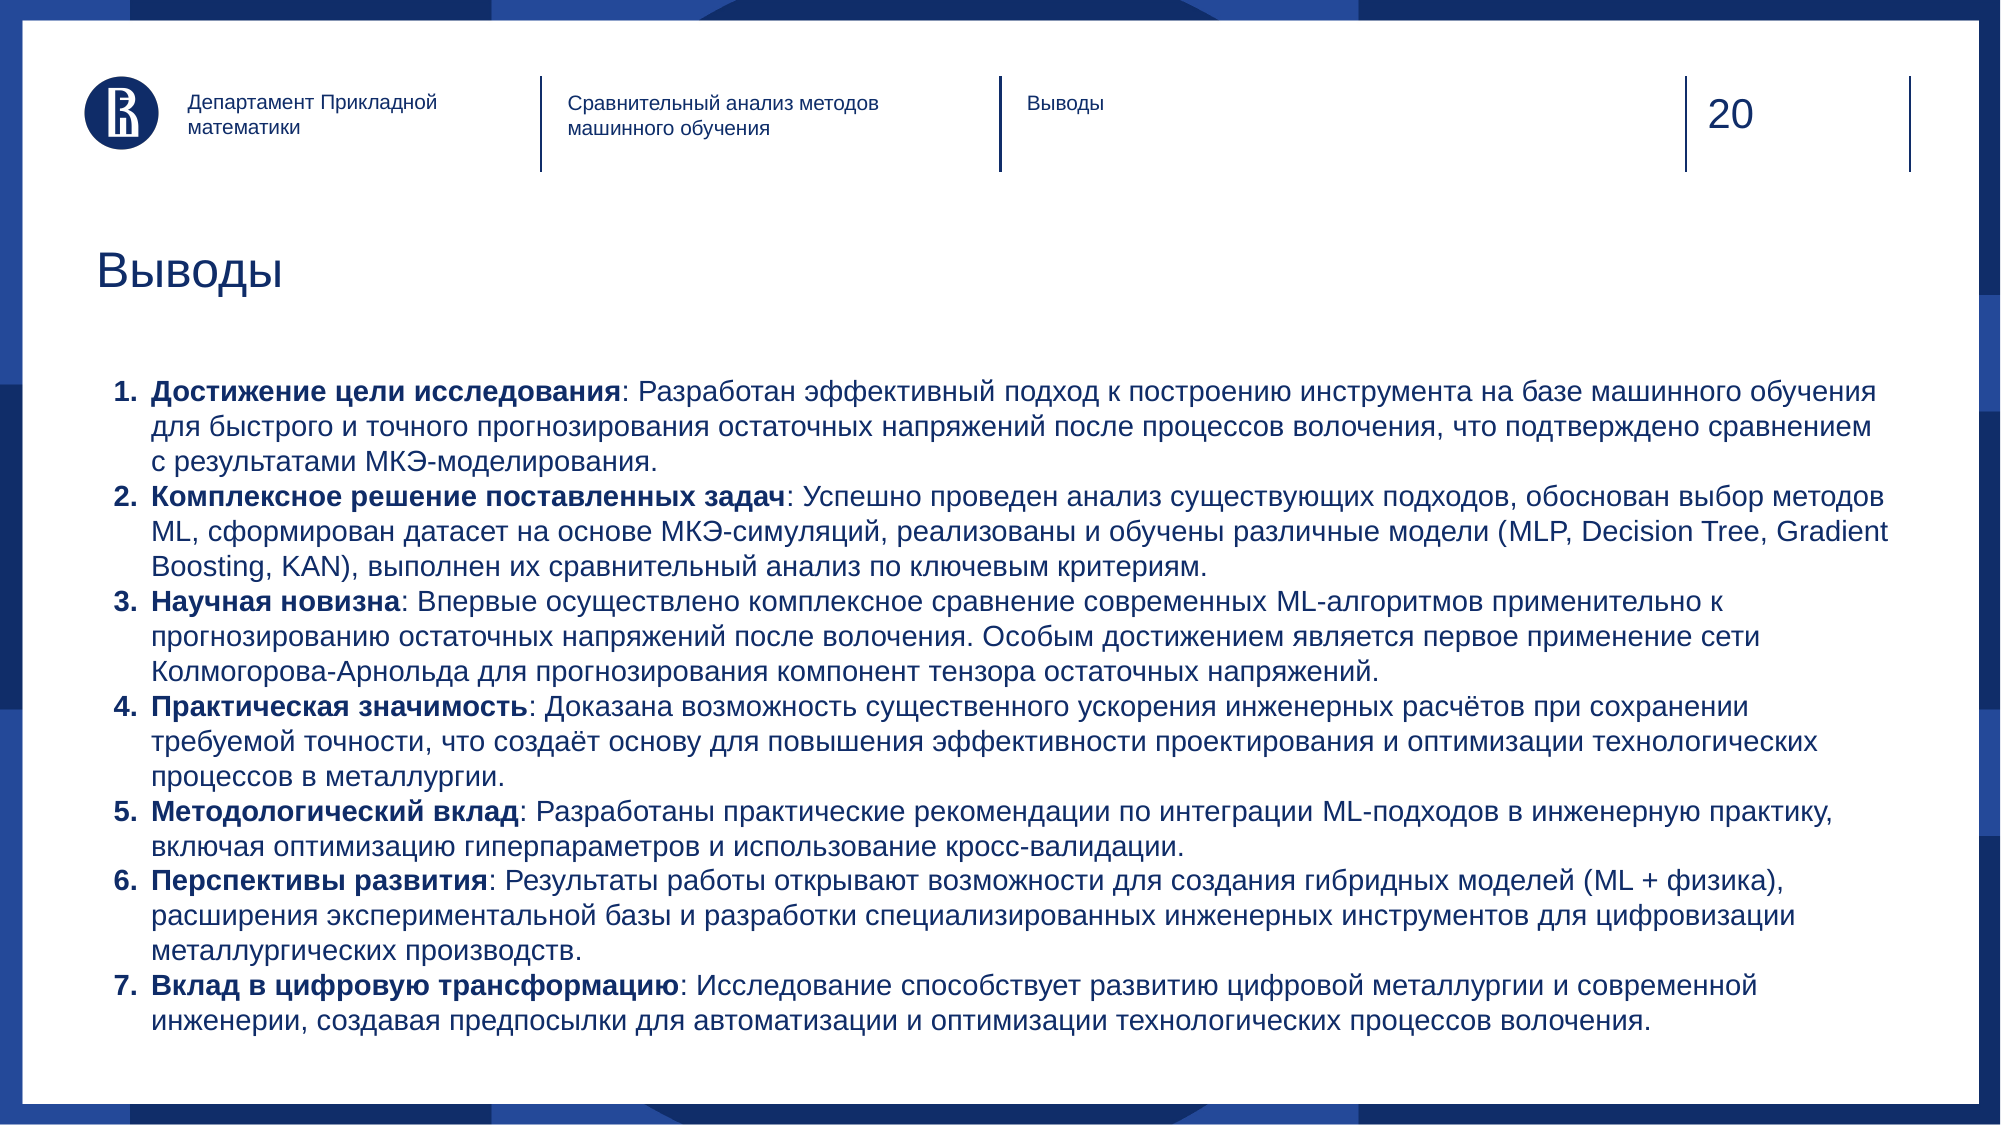

Департамент Прикладной математики
Сравнительный анализ методов машинного обучения
Выводы

# Выводы
Достижение цели исследования: Разработан эффективный подход к построению инструмента на базе машинного обучения для быстрого и точного прогнозирования остаточных напряжений после процессов волочения, что подтверждено сравнением с результатами МКЭ-моделирования.
Комплексное решение поставленных задач: Успешно проведен анализ существующих подходов, обоснован выбор методов ML, сформирован датасет на основе МКЭ-симуляций, реализованы и обучены различные модели (MLP, Decision Tree, Gradient Boosting, KAN), выполнен их сравнительный анализ по ключевым критериям.
Научная новизна: Впервые осуществлено комплексное сравнение современных ML-алгоритмов применительно к прогнозированию остаточных напряжений после волочения. Особым достижением является первое применение сети Колмогорова-Арнольда для прогнозирования компонент тензора остаточных напряжений.
Практическая значимость: Доказана возможность существенного ускорения инженерных расчётов при сохранении требуемой точности, что создаёт основу для повышения эффективности проектирования и оптимизации технологических процессов в металлургии.
Методологический вклад: Разработаны практические рекомендации по интеграции ML-подходов в инженерную практику, включая оптимизацию гиперпараметров и использование кросс-валидации.
Перспективы развития: Результаты работы открывают возможности для создания гибридных моделей (ML + физика), расширения экспериментальной базы и разработки специализированных инженерных инструментов для цифровизации металлургических производств.
Вклад в цифровую трансформацию: Исследование способствует развитию цифровой металлургии и современной инженерии, создавая предпосылки для автоматизации и оптимизации технологических процессов волочения.